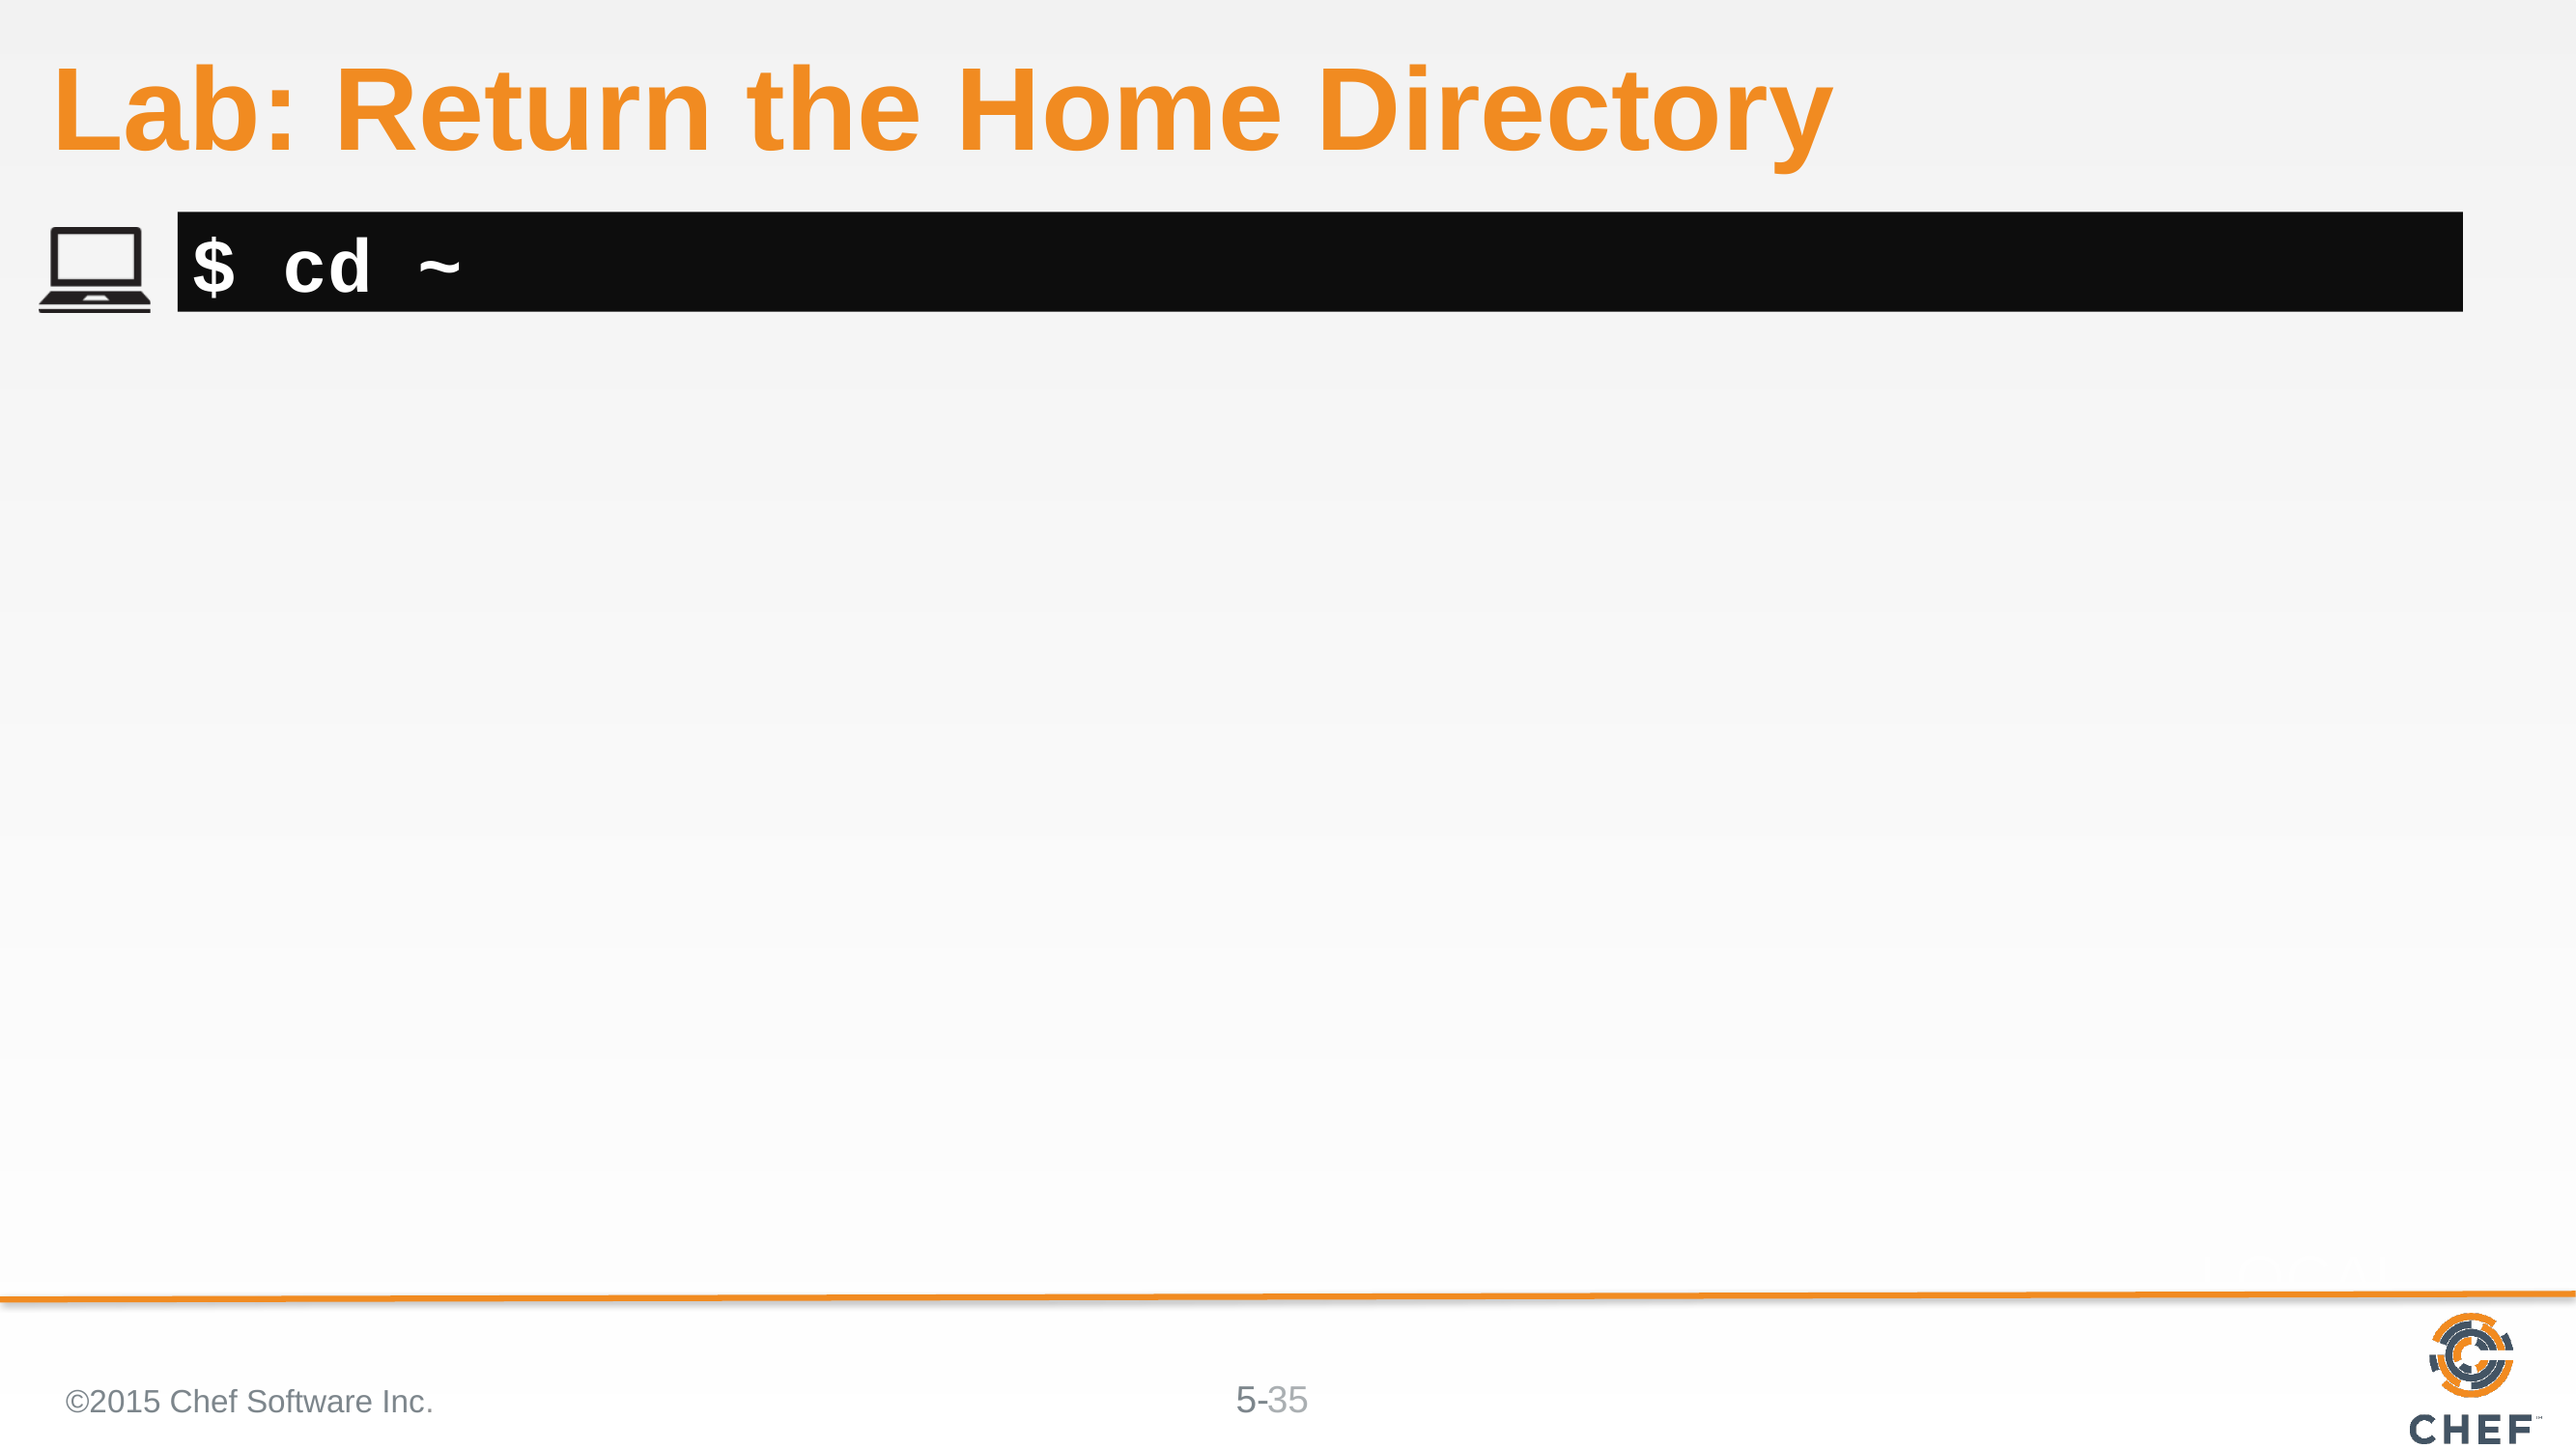

# Lab: Return the Home Directory
$ cd ~
©2015 Chef Software Inc.
35